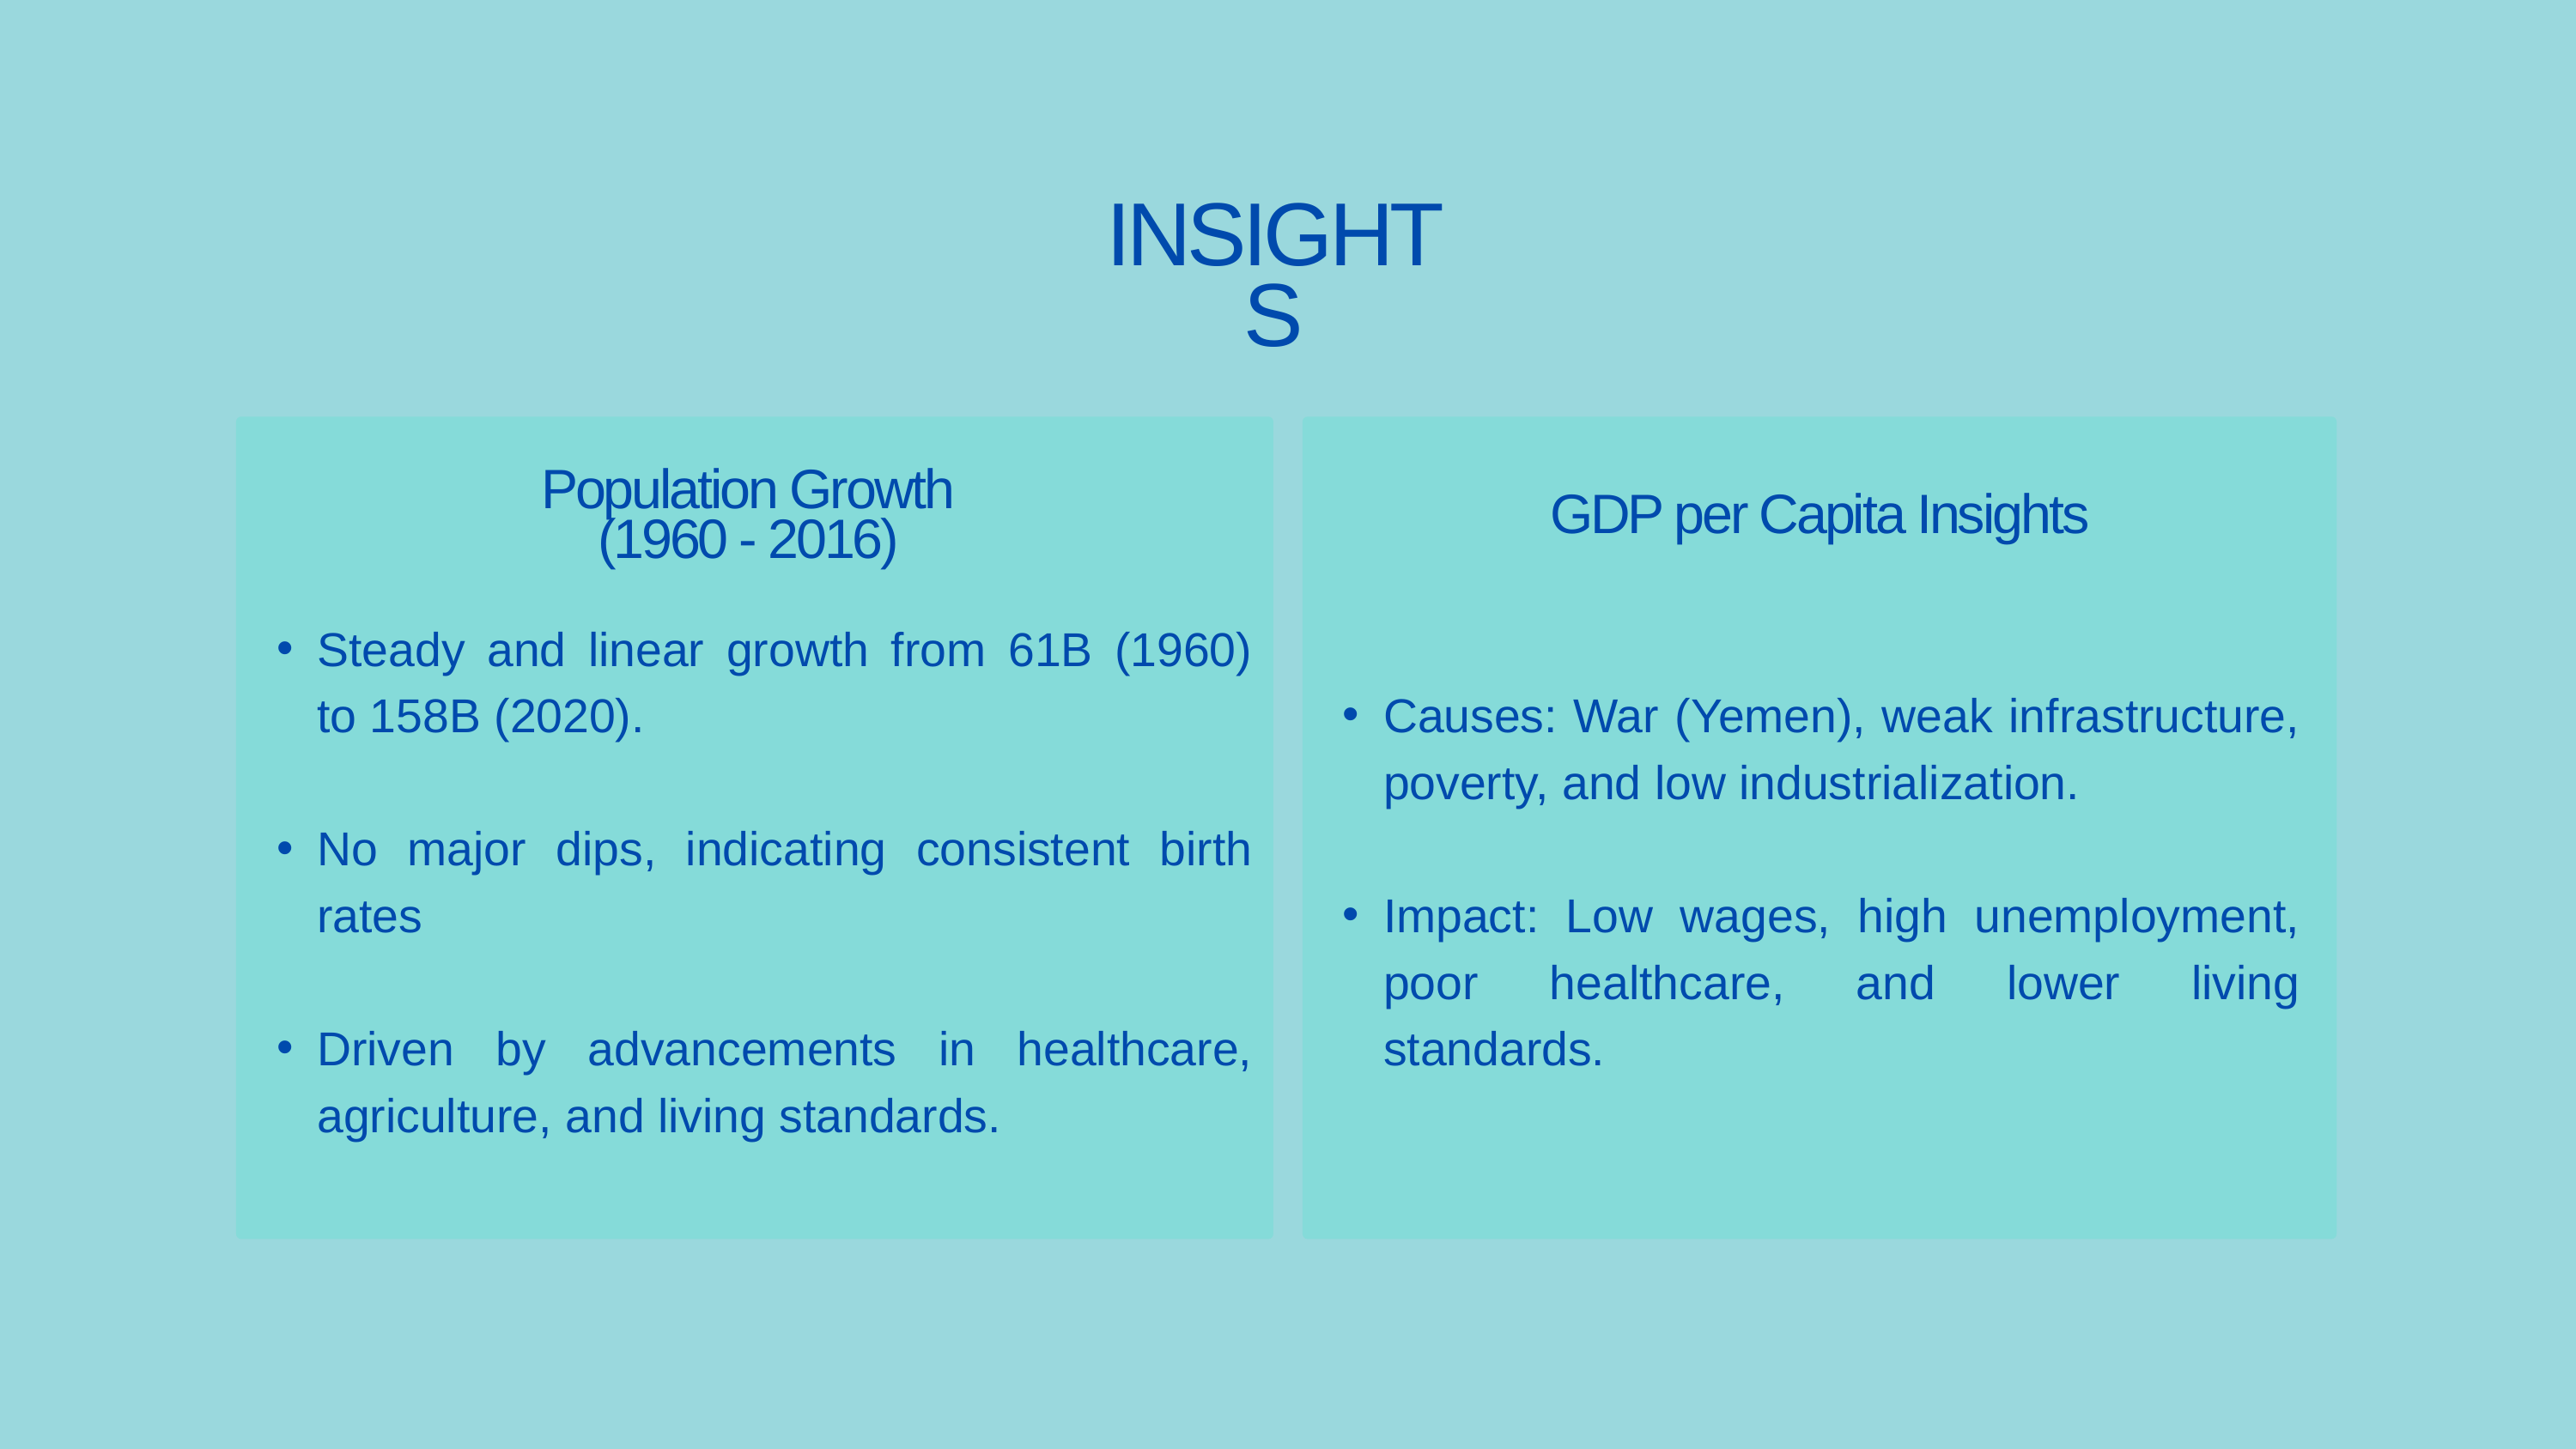

INSIGHTS

Population Growth
(1960 - 2016)
GDP per Capita Insights
Steady and linear growth from 61B (1960) to 158B (2020).

No major dips, indicating consistent birth rates

Driven by advancements in healthcare, agriculture, and living standards.

Causes: War (Yemen), weak infrastructure, poverty, and low industrialization.

Impact: Low wages, high unemployment, poor healthcare, and lower living standards.